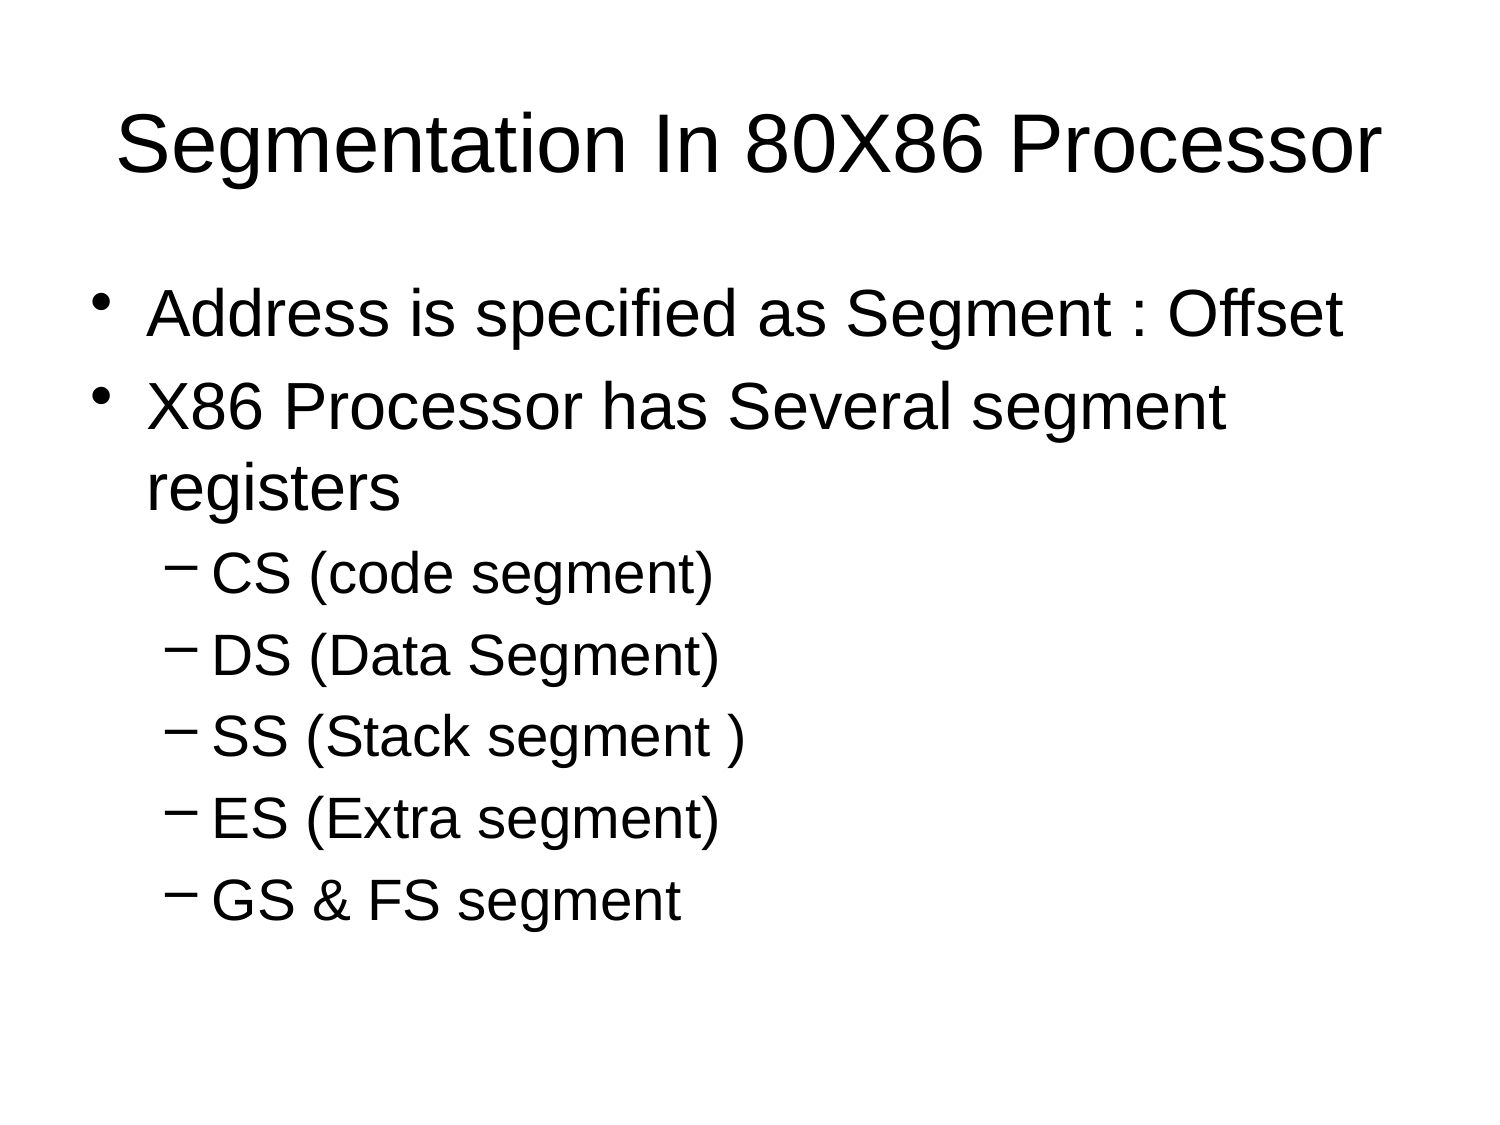

# Segmentation In 80X86 Processor
Address is specified as Segment : Offset
X86 Processor has Several segment registers
CS (code segment)
DS (Data Segment)
SS (Stack segment )
ES (Extra segment)
GS & FS segment